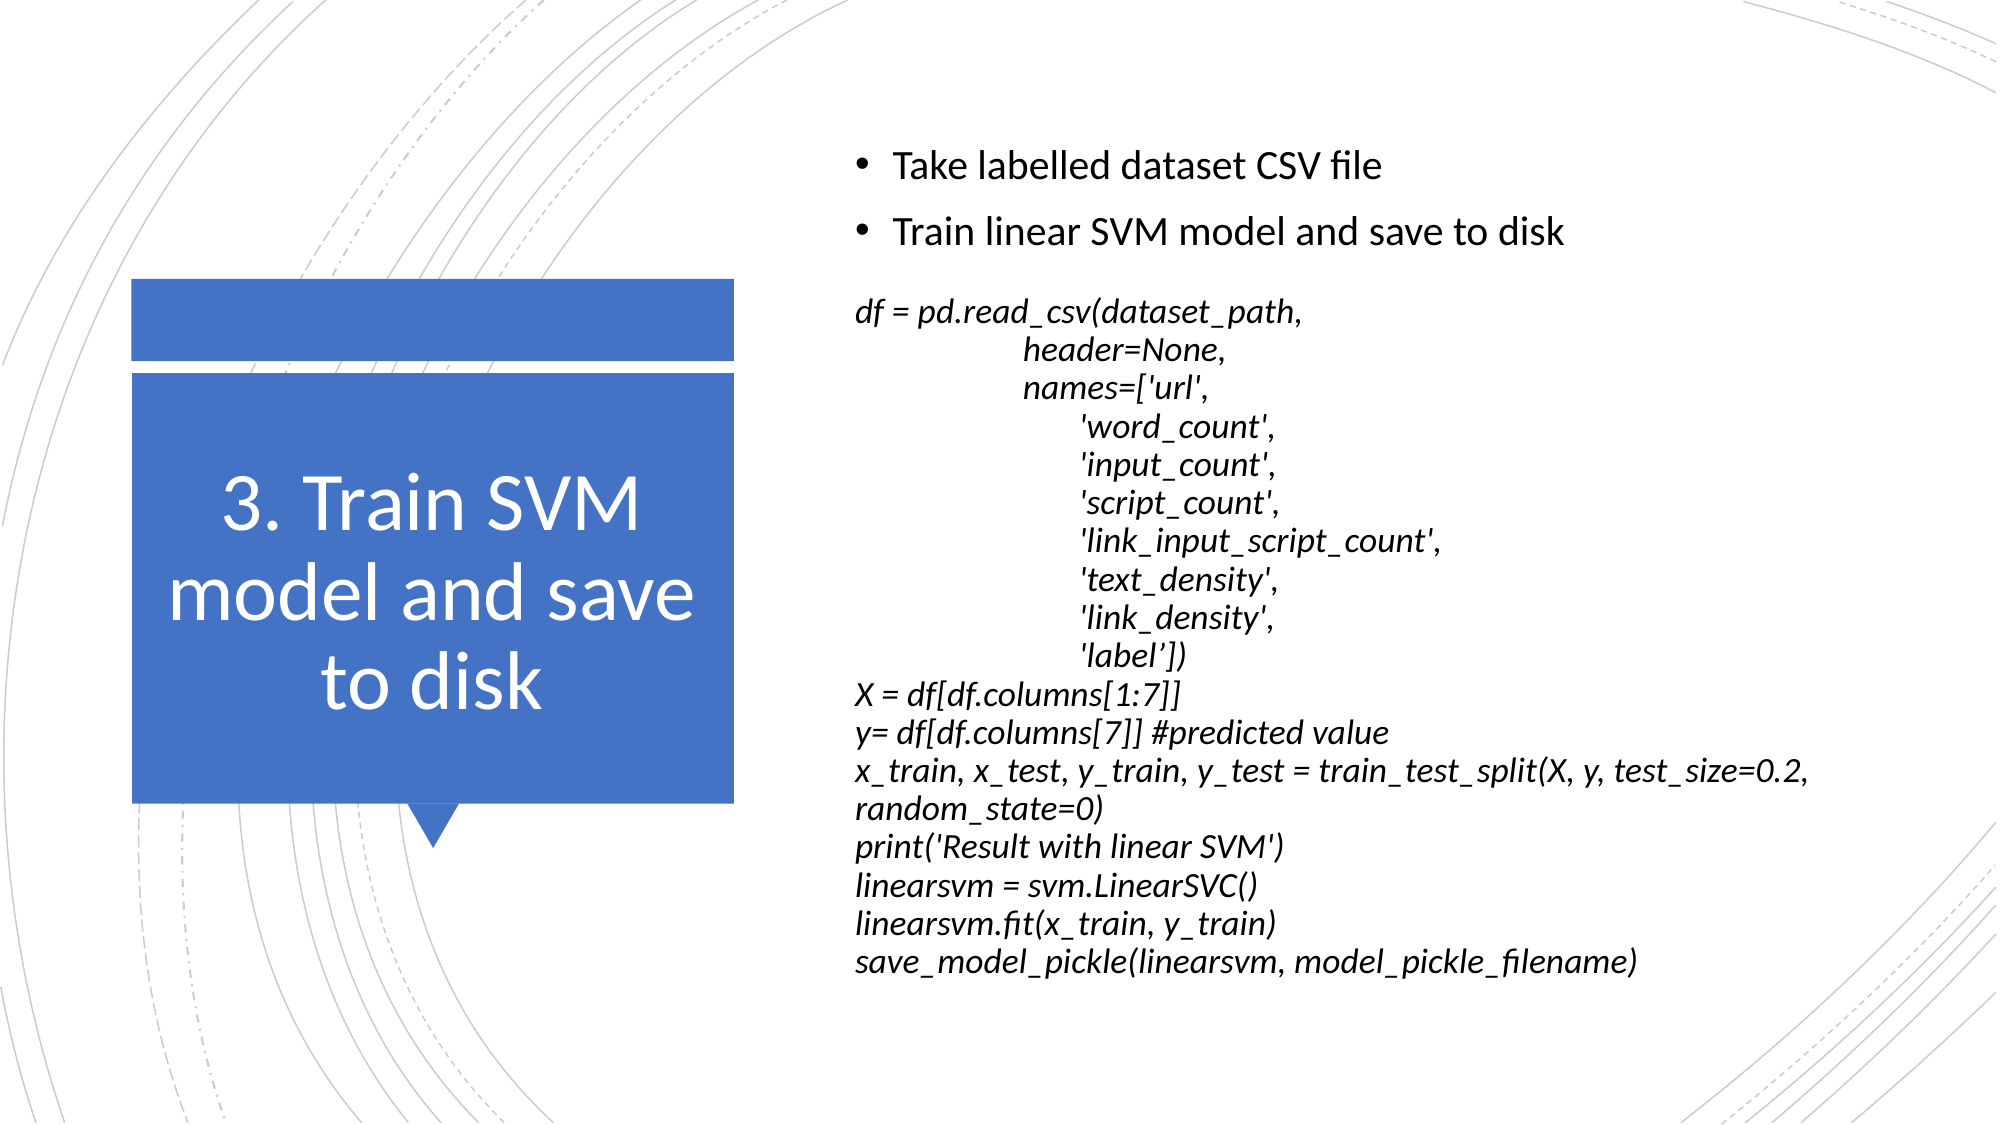

Take labelled dataset CSV file
Train linear SVM model and save to disk

df = pd.read_csv(dataset_path,
                     header=None,
                     names=['url',
                            'word_count',
                            'input_count',
                            'script_count',
                            'link_input_script_count',
                            'text_density',
                            'link_density',
                            'label’])
X = df[df.columns[1:7]]
y= df[df.columns[7]] #predicted value
x_train, x_test, y_train, y_test = train_test_split(X, y, test_size=0.2, random_state=0)
print('Result with linear SVM')
linearsvm = svm.LinearSVC()
linearsvm.fit(x_train, y_train)
save_model_pickle(linearsvm, model_pickle_filename)

# 3. Train SVM model and save to disk